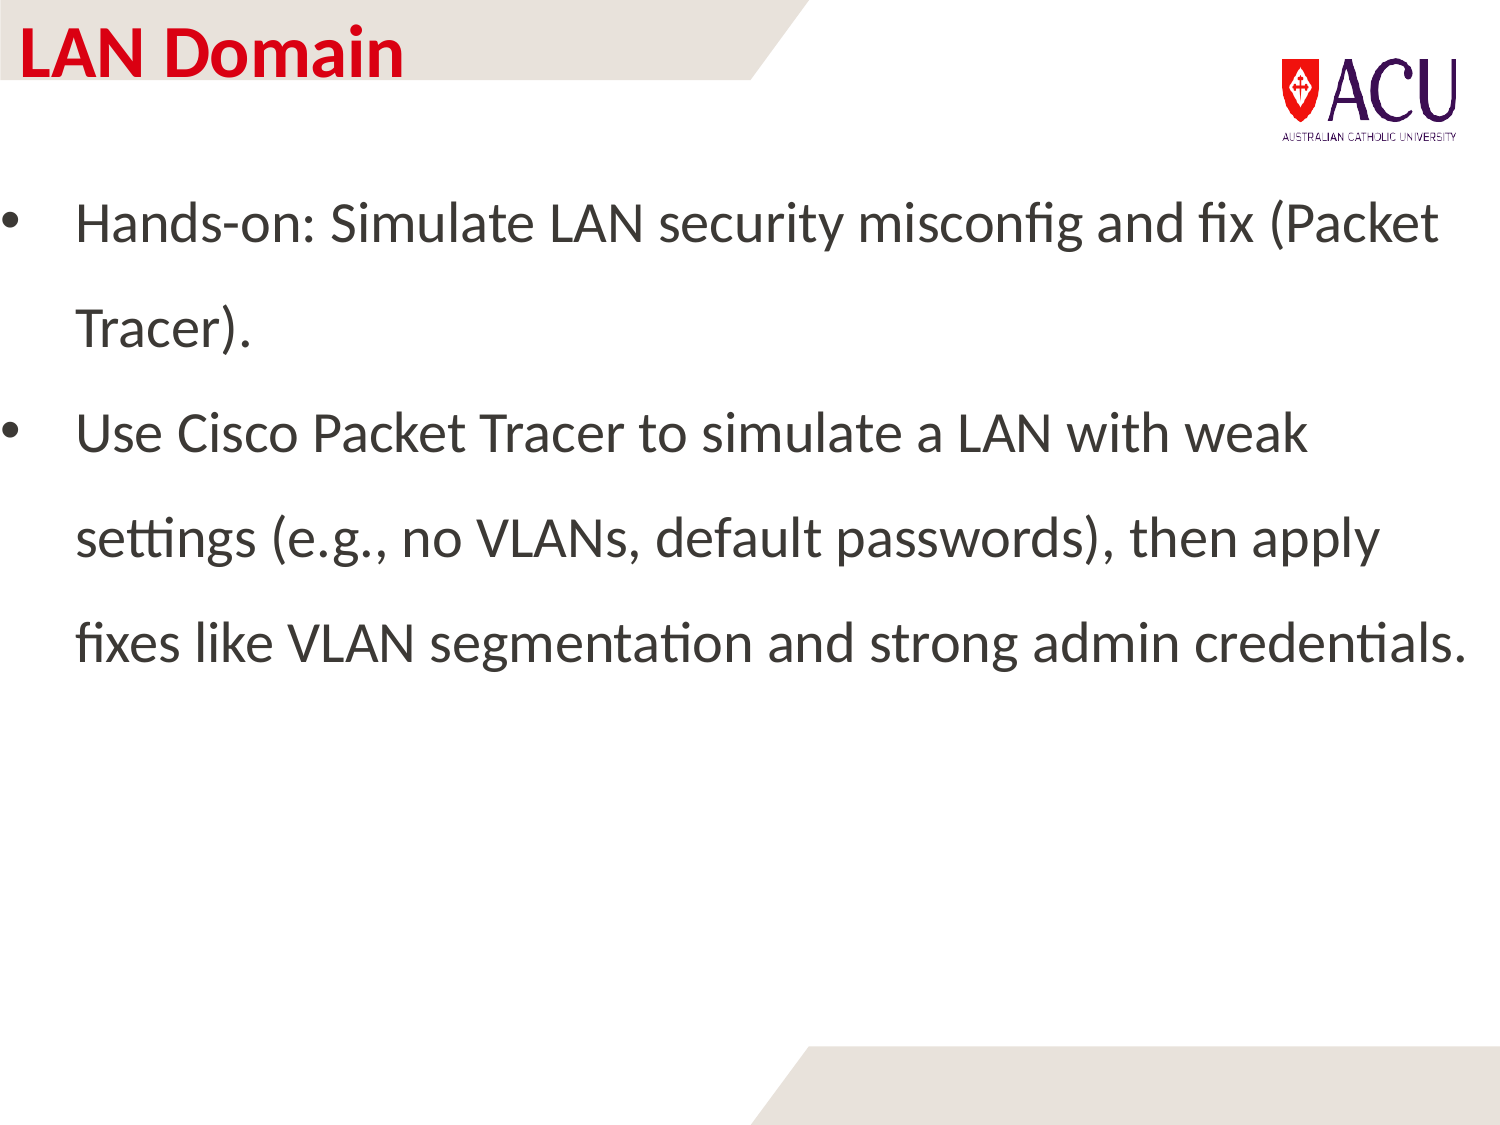

# LAN Domain
Hands-on: Simulate LAN security misconfig and fix (Packet Tracer).
Use Cisco Packet Tracer to simulate a LAN with weak settings (e.g., no VLANs, default passwords), then apply fixes like VLAN segmentation and strong admin credentials.